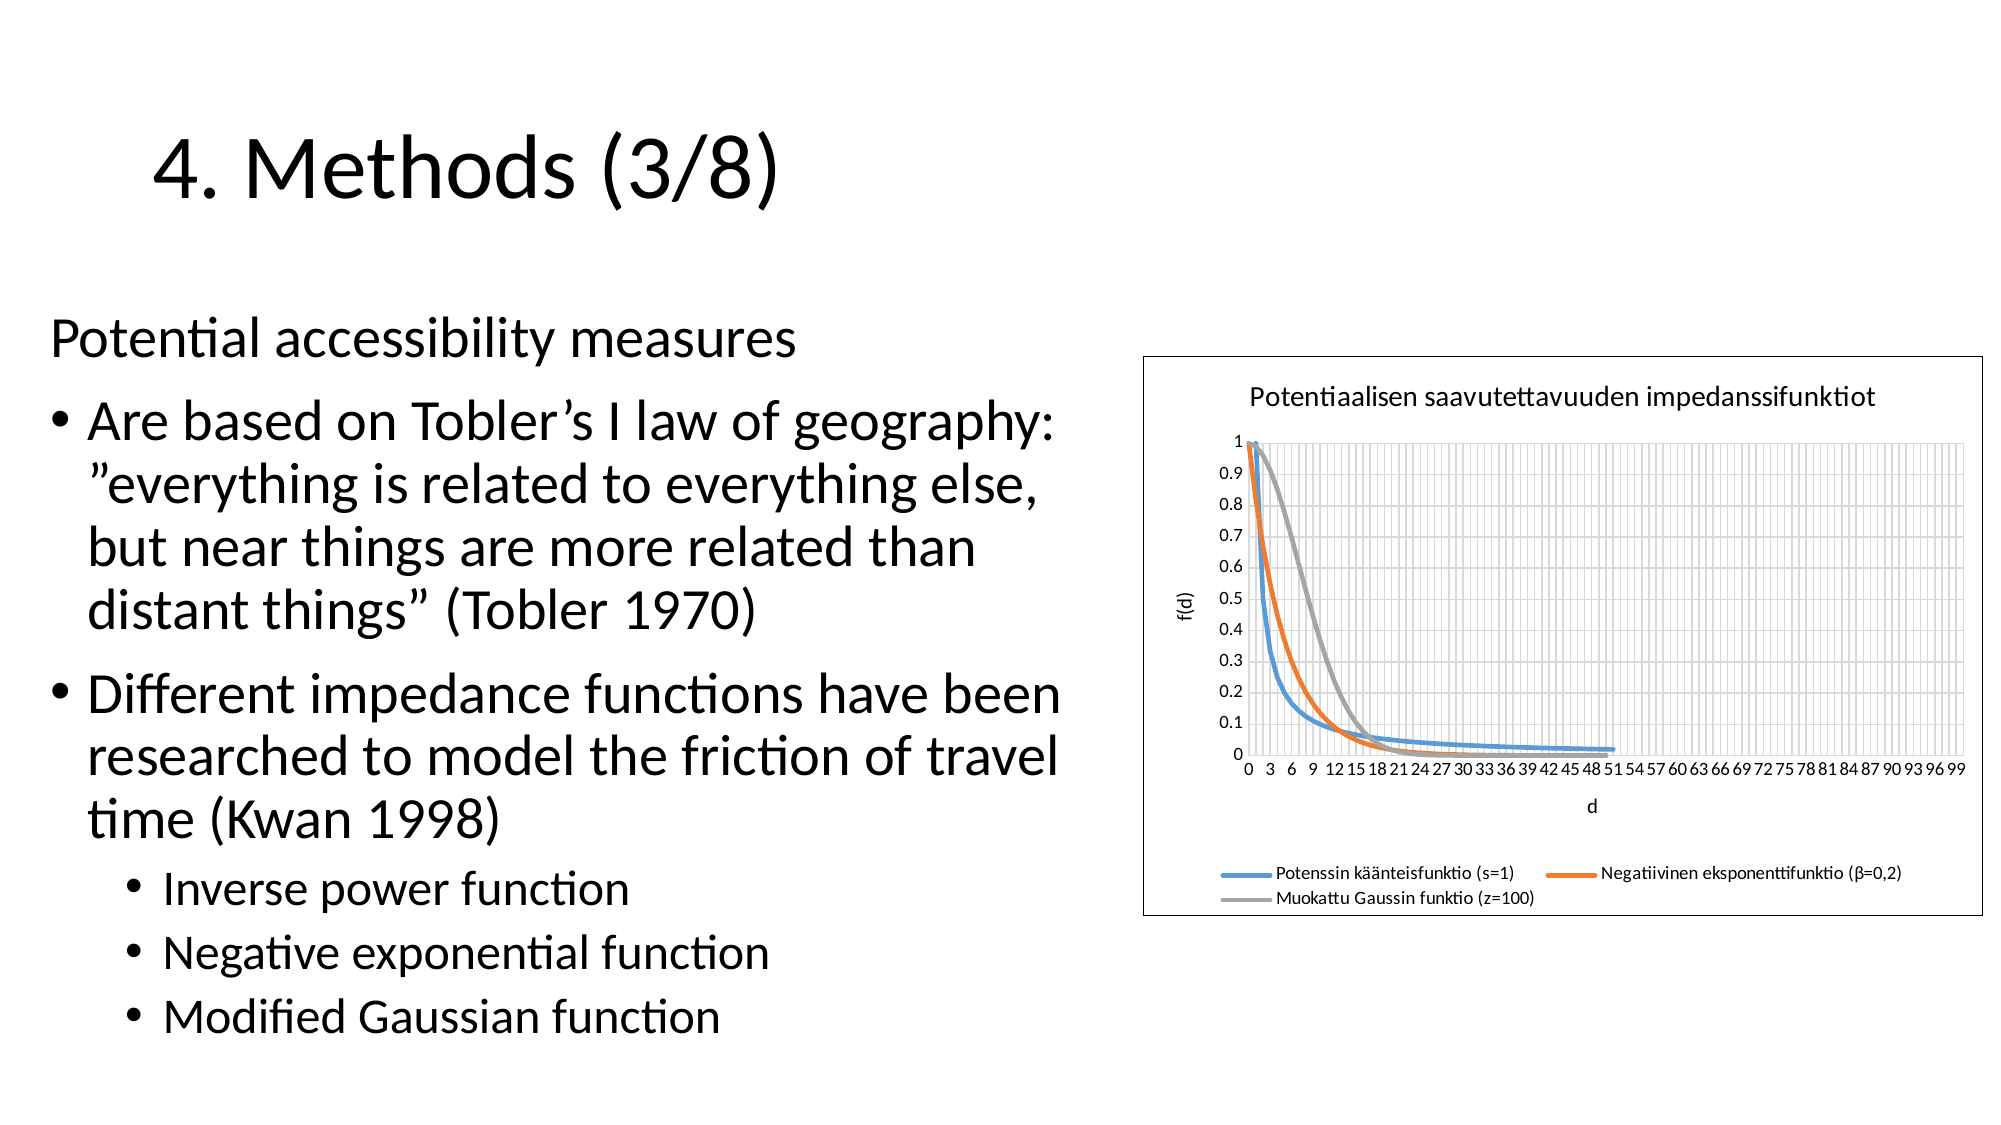

# 4. Methods (3/8)
Potential accessibility measures
Are based on Tobler’s I law of geography: ”everything is related to everything else, but near things are more related than distant things” (Tobler 1970)
Different impedance functions have been researched to model the friction of travel time (Kwan 1998)
Inverse power function
Negative exponential function
Modified Gaussian function

[unsupported chart]